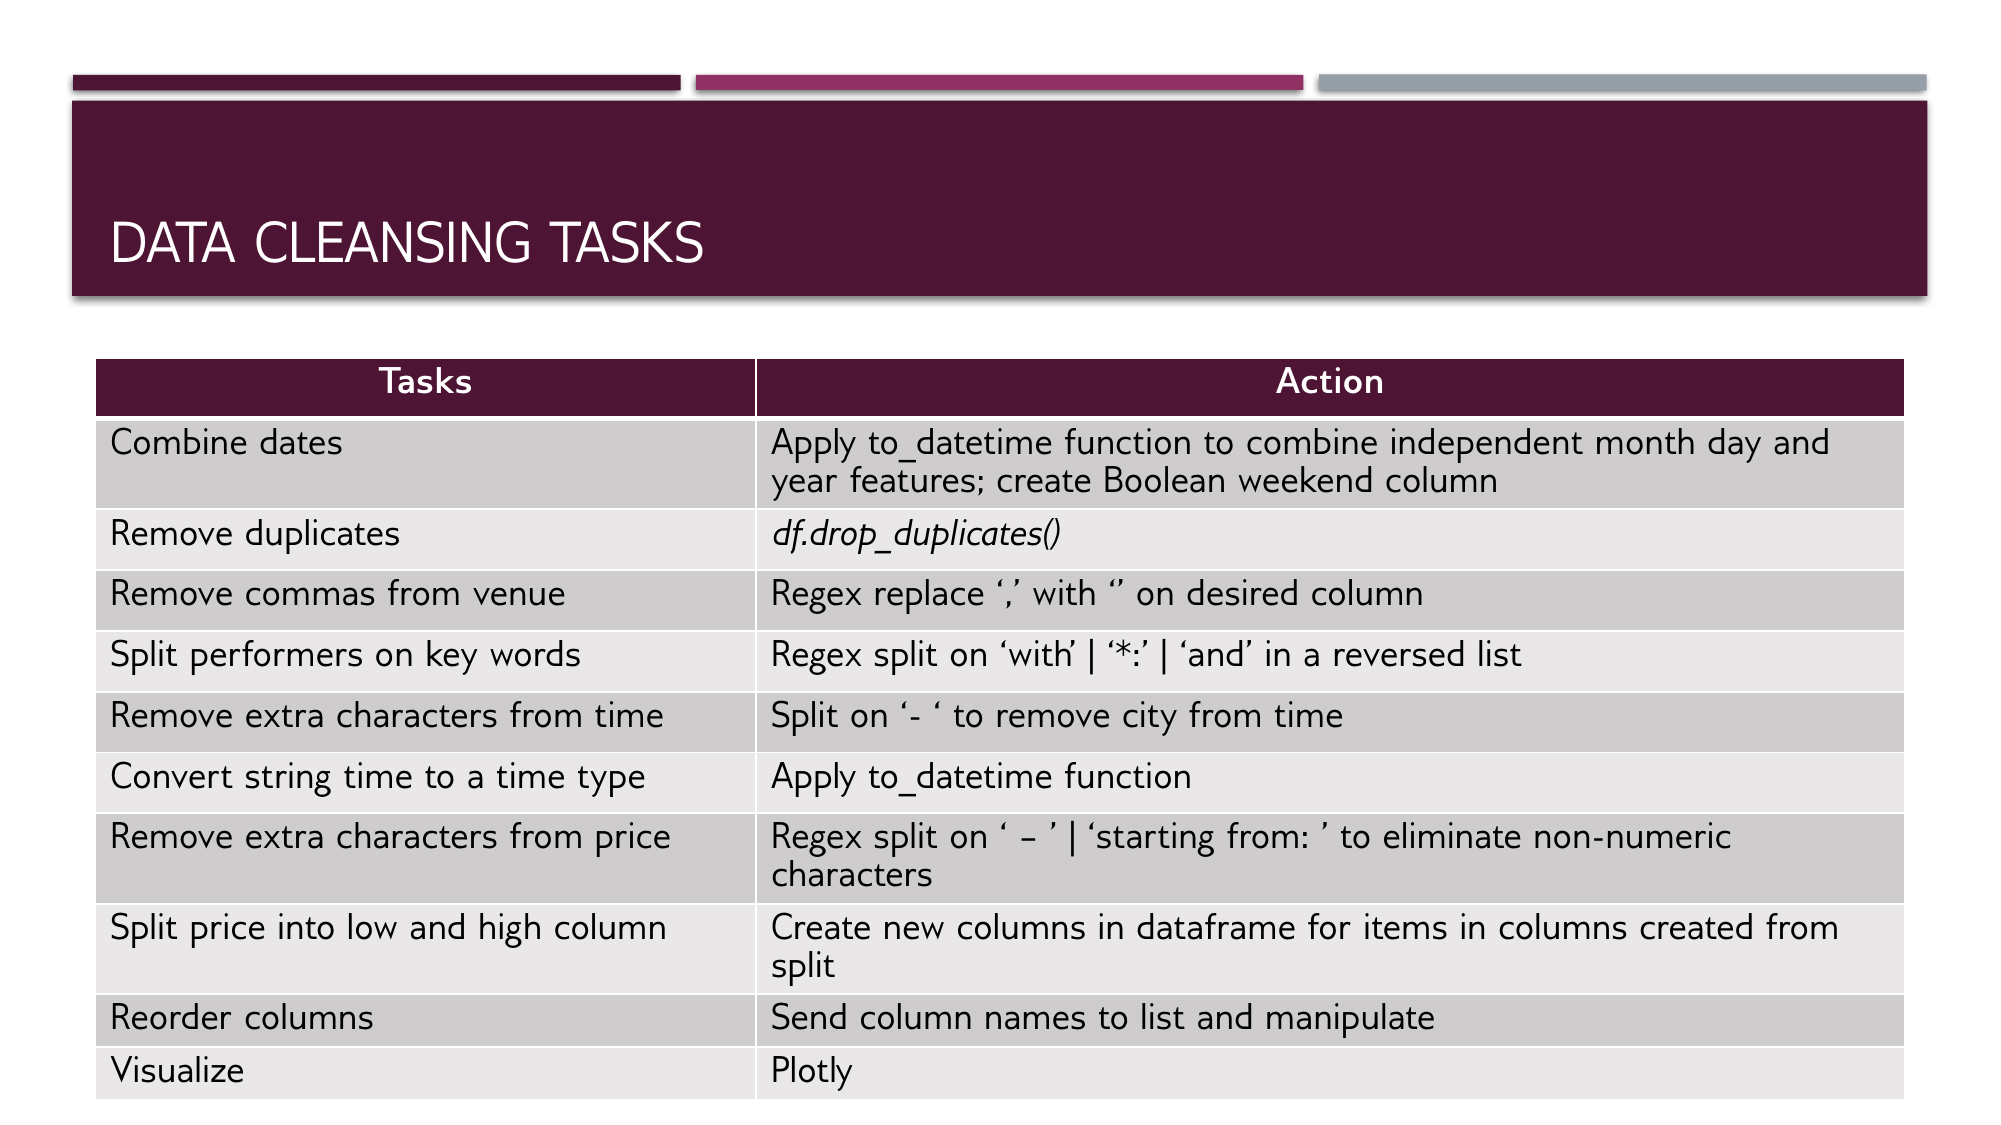

# Data Cleansing Tasks
| Tasks | Action |
| --- | --- |
| Combine dates | Apply to\_datetime function to combine independent month day and year features; create Boolean weekend column |
| Remove duplicates | df.drop\_duplicates() |
| Remove commas from venue | Regex replace ‘,’ with ‘’ on desired column |
| Split performers on key words | Regex split on ‘with’ | ‘\*:’ | ‘and’ in a reversed list |
| Remove extra characters from time | Split on ‘- ‘ to remove city from time |
| Convert string time to a time type | Apply to\_datetime function |
| Remove extra characters from price | Regex split on ‘ – ’ | ‘starting from: ’ to eliminate non-numeric characters |
| Split price into low and high column | Create new columns in dataframe for items in columns created from split |
| Reorder columns | Send column names to list and manipulate |
| Visualize | Plotly |